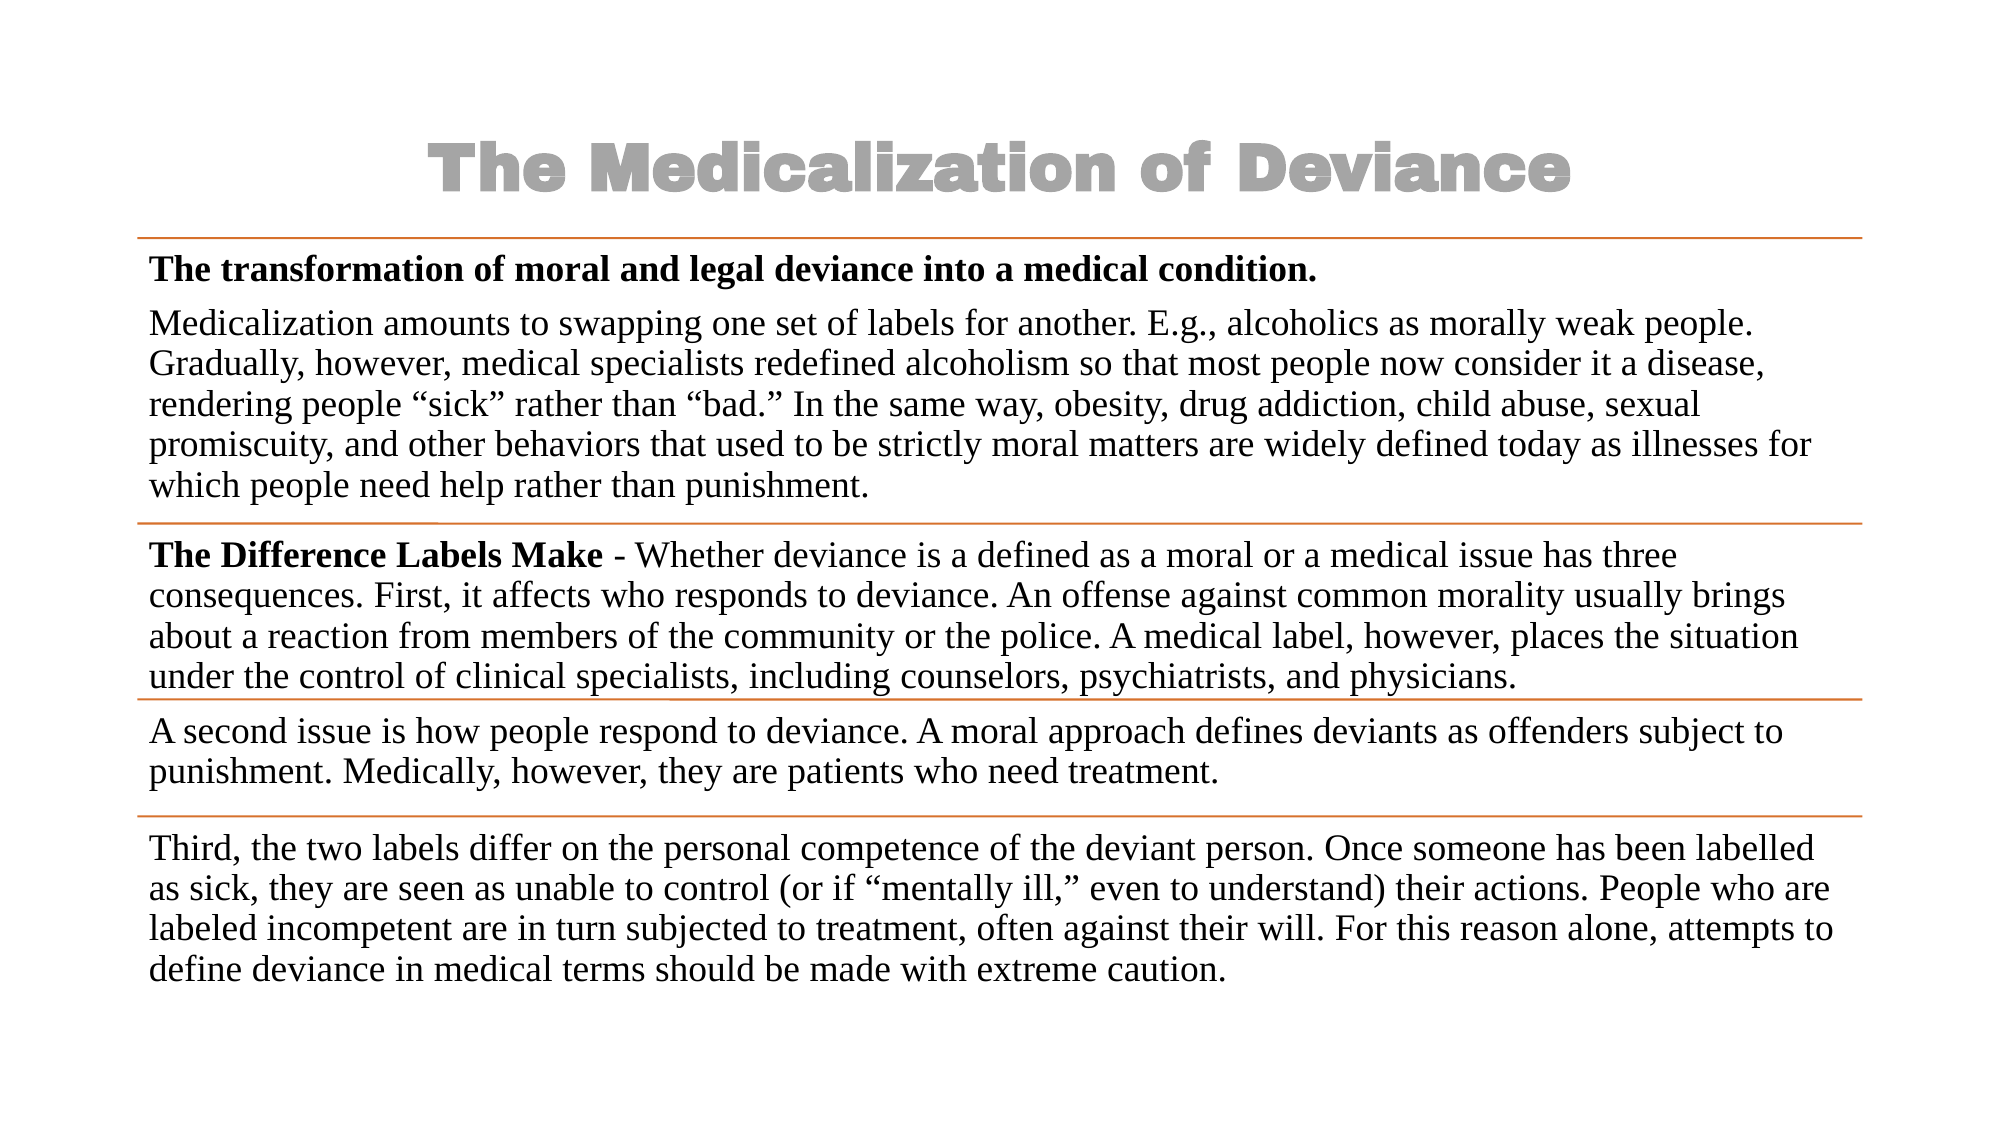

# The Medicalization of Deviance
The transformation of moral and legal deviance into a medical condition.
Medicalization amounts to swapping one set of labels for another. E.g., alcoholics as morally weak people. Gradually, however, medical specialists redefined alcoholism so that most people now consider it a disease, rendering people “sick” rather than “bad.” In the same way, obesity, drug addiction, child abuse, sexual promiscuity, and other behaviors that used to be strictly moral matters are widely defined today as illnesses for which people need help rather than punishment.
The Difference Labels Make - Whether deviance is a defined as a moral or a medical issue has three consequences. First, it affects who responds to deviance. An offense against common morality usually brings about a reaction from members of the community or the police. A medical label, however, places the situation under the control of clinical specialists, including counselors, psychiatrists, and physicians.
A second issue is how people respond to deviance. A moral approach defines deviants as offenders subject to punishment. Medically, however, they are patients who need treatment.
Third, the two labels differ on the personal competence of the deviant person. Once someone has been labelled as sick, they are seen as unable to control (or if “mentally ill,” even to understand) their actions. People who are labeled incompetent are in turn subjected to treatment, often against their will. For this reason alone, attempts to define deviance in medical terms should be made with extreme caution.